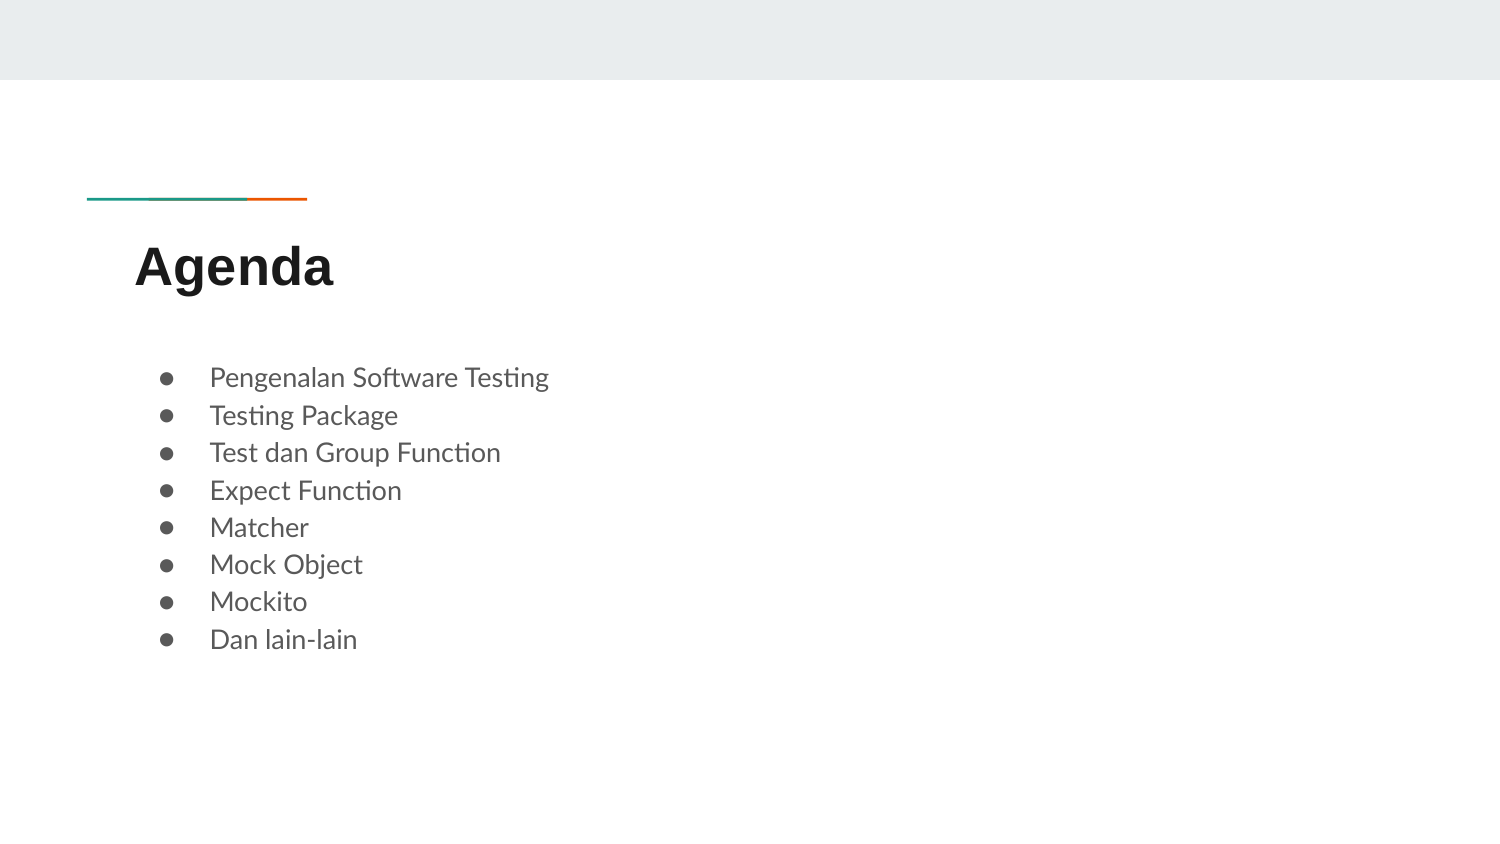

# Agenda
Pengenalan Software Testing
Testing Package
Test dan Group Function
Expect Function
Matcher
Mock Object
Mockito
Dan lain-lain